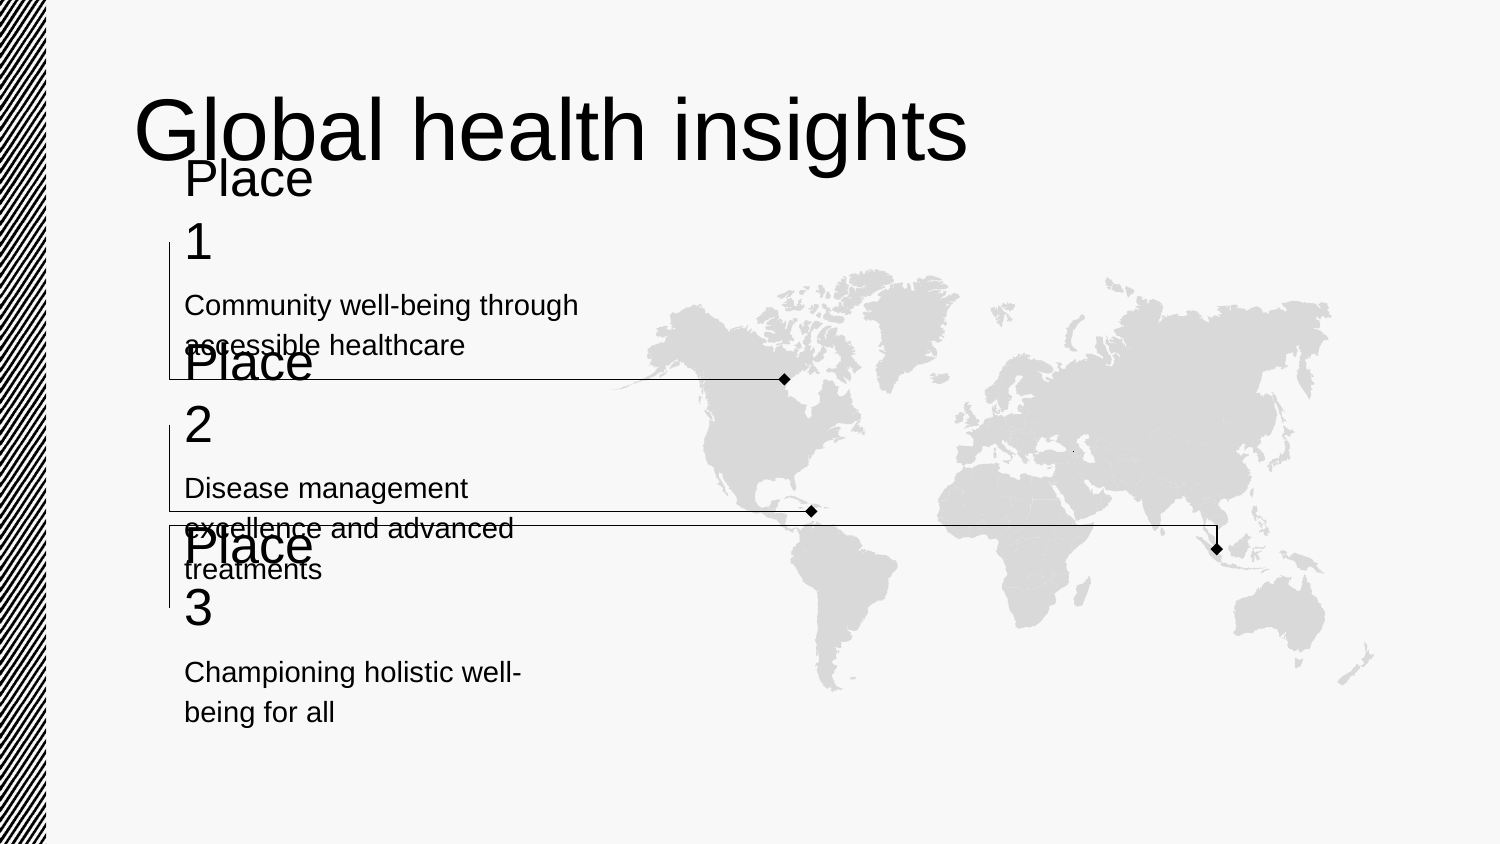

# Global health insights
Place 1
Community well-being through accessible healthcare

Place 2
Disease management excellence and advanced treatments
Place 3
Championing holistic well-being for all